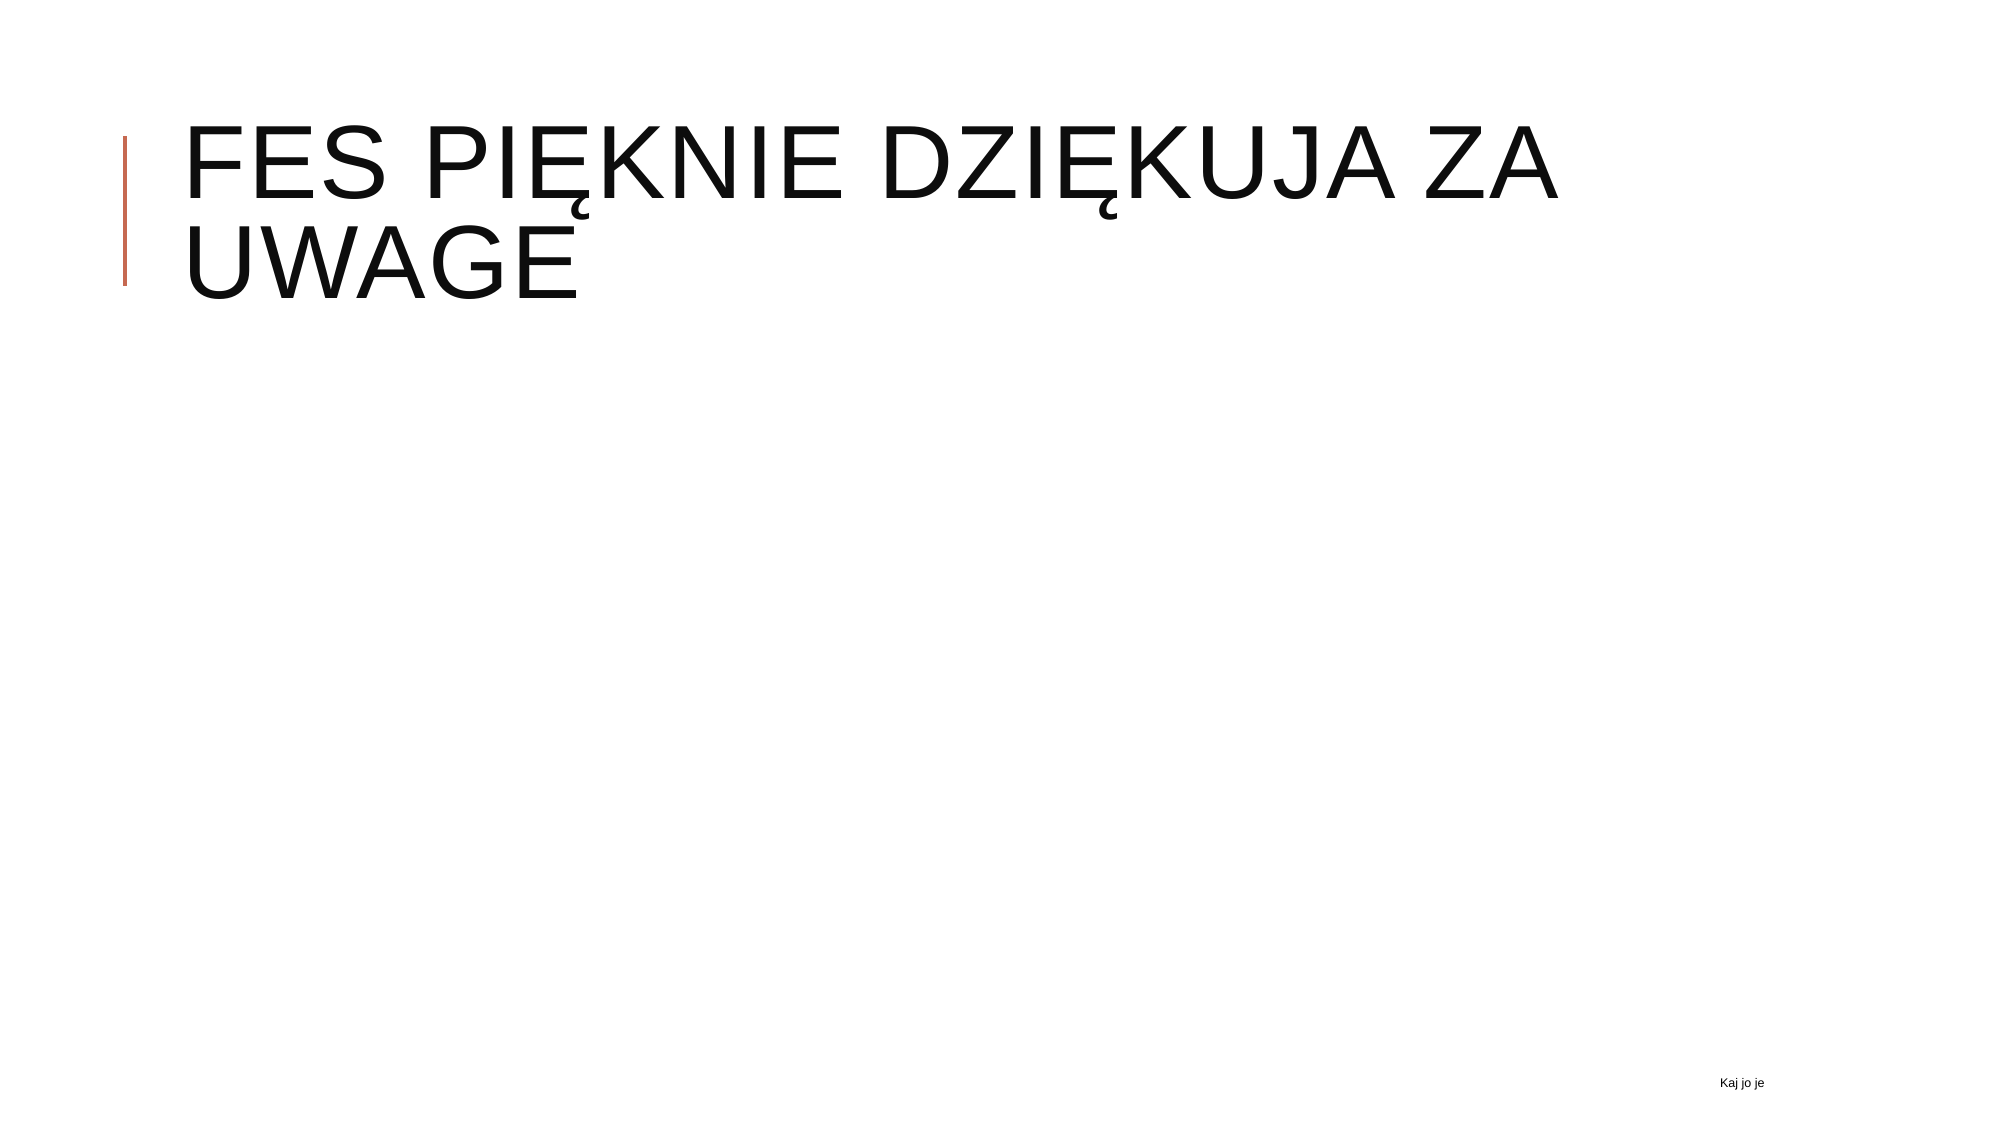

# FES PIĘKNIE DZIĘKUJA ZA UWAGE
Kaj jo je